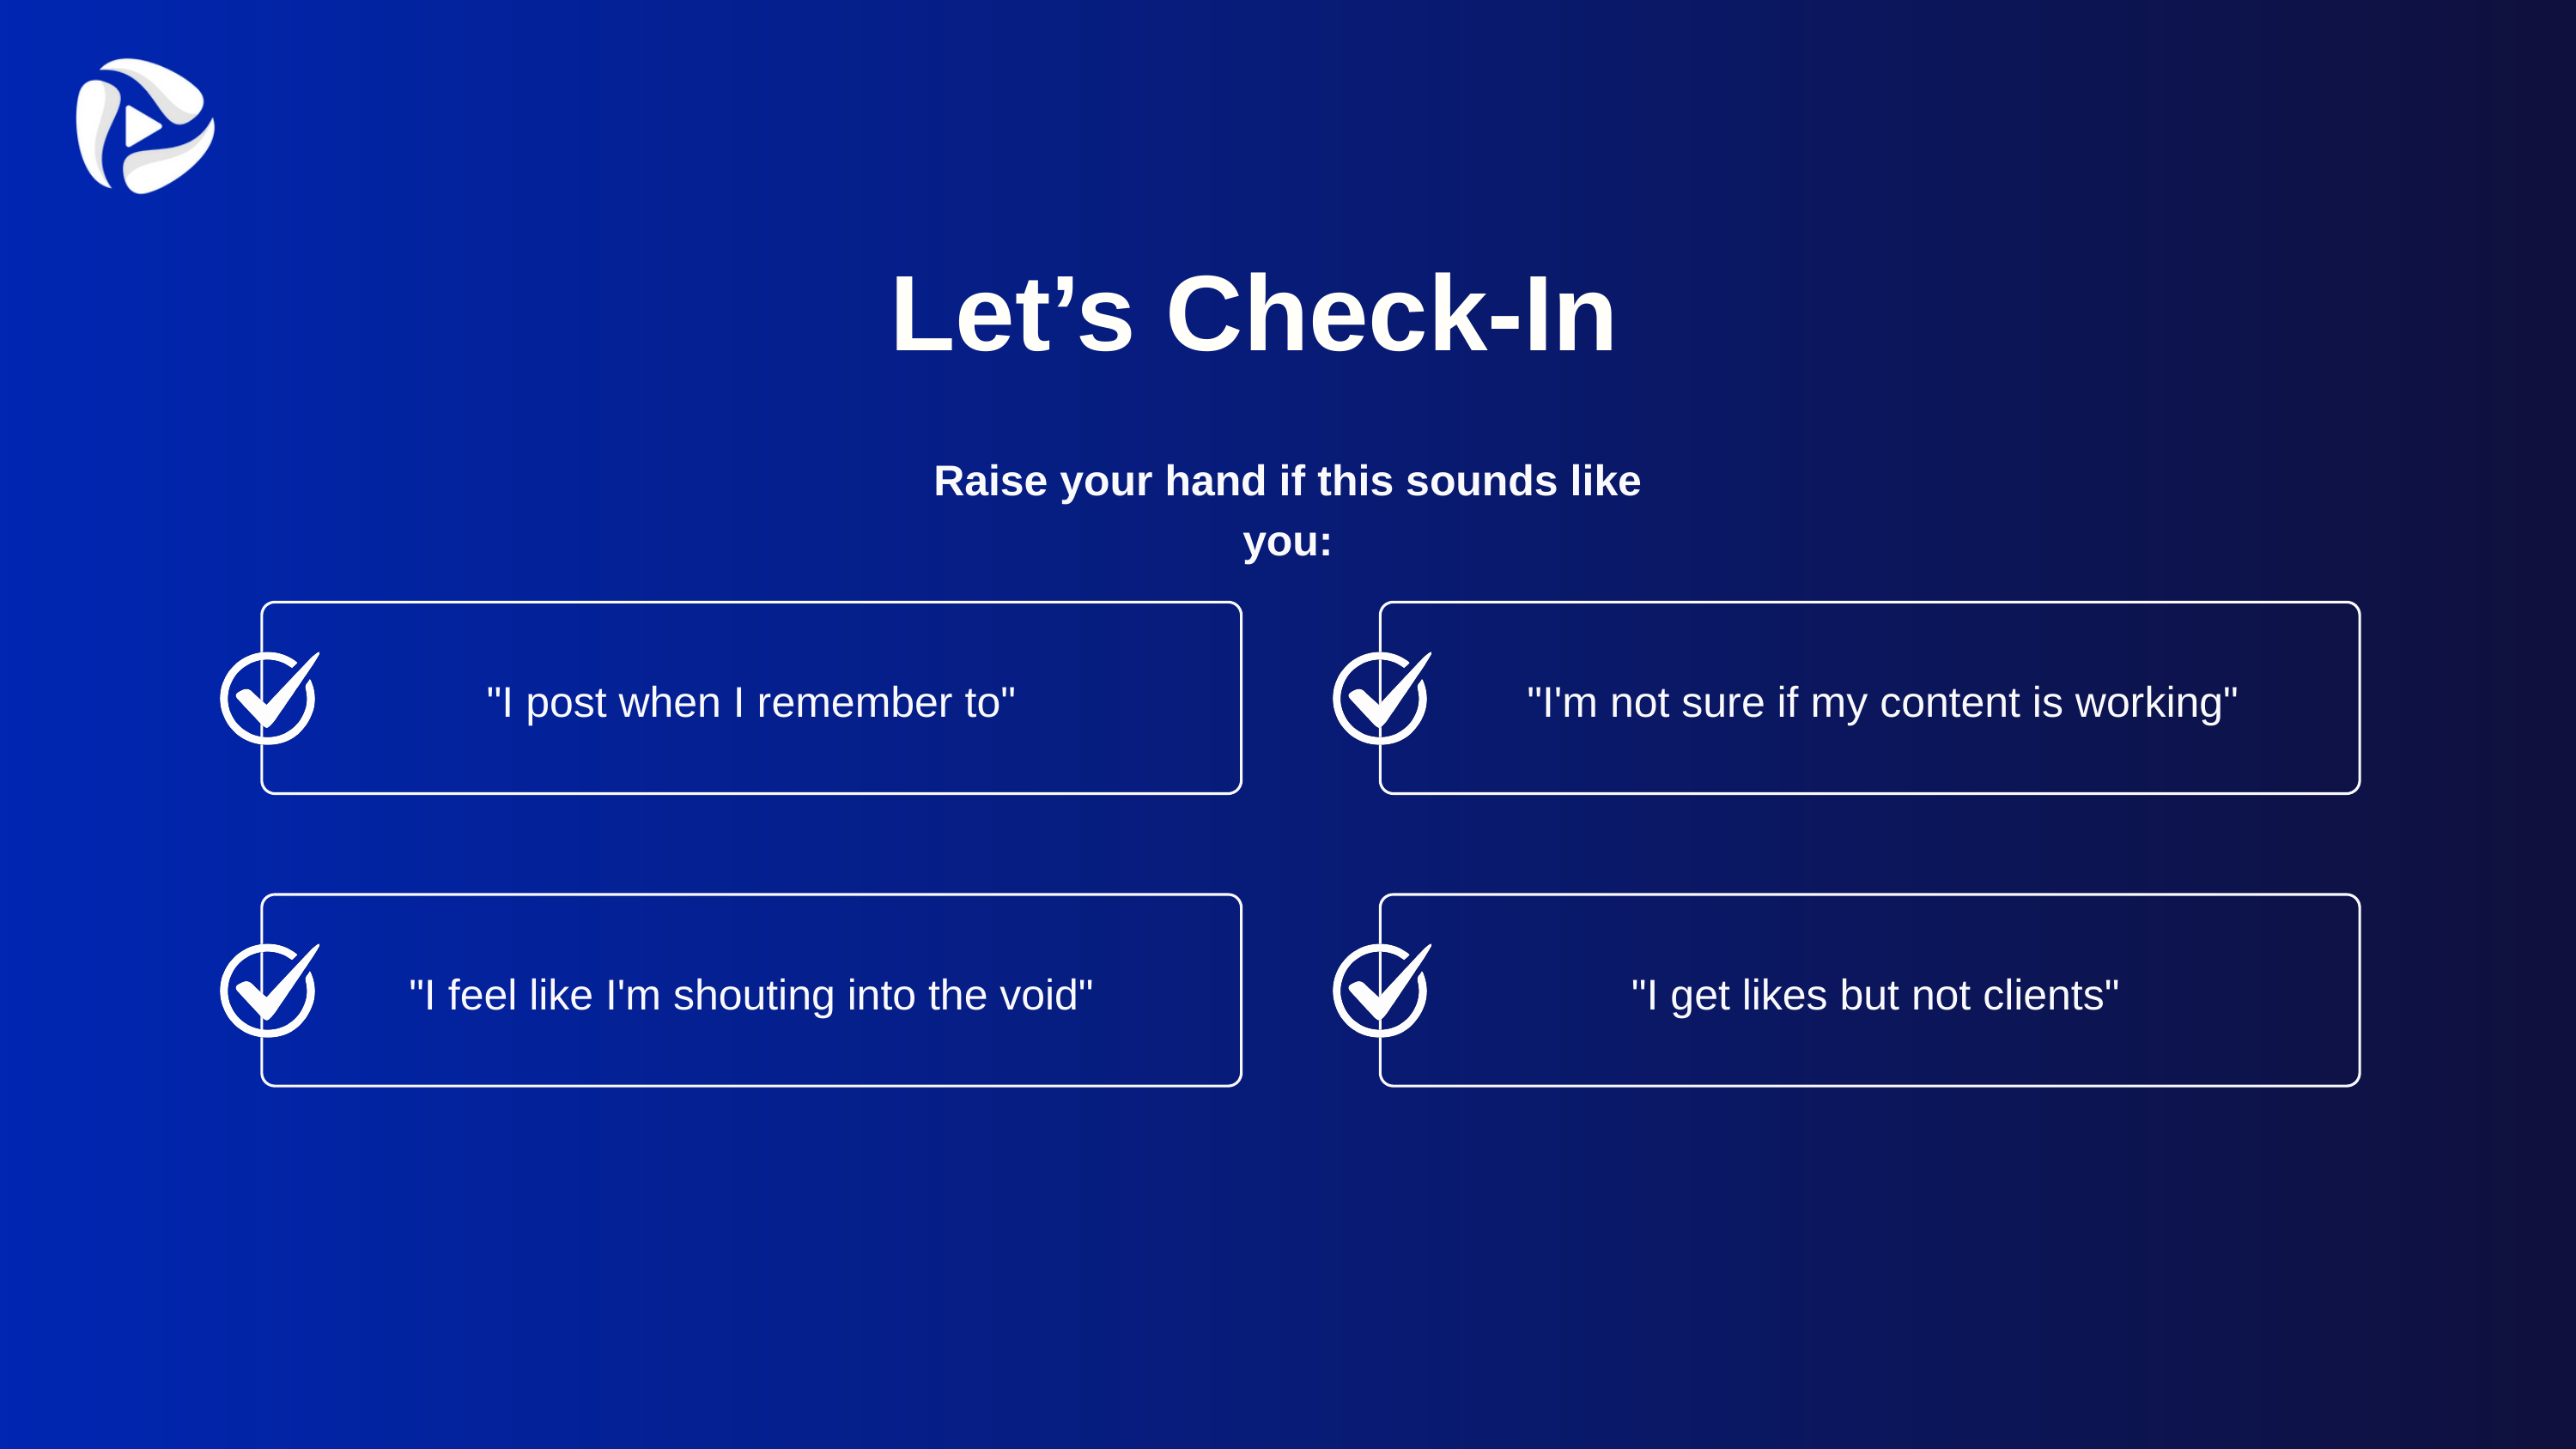

Let’s Check-In
Raise your hand if this sounds like you:

"I post when I remember to"

"I'm not sure if my content is working"

"I feel like I'm shouting into the void"

 "I get likes but not clients"